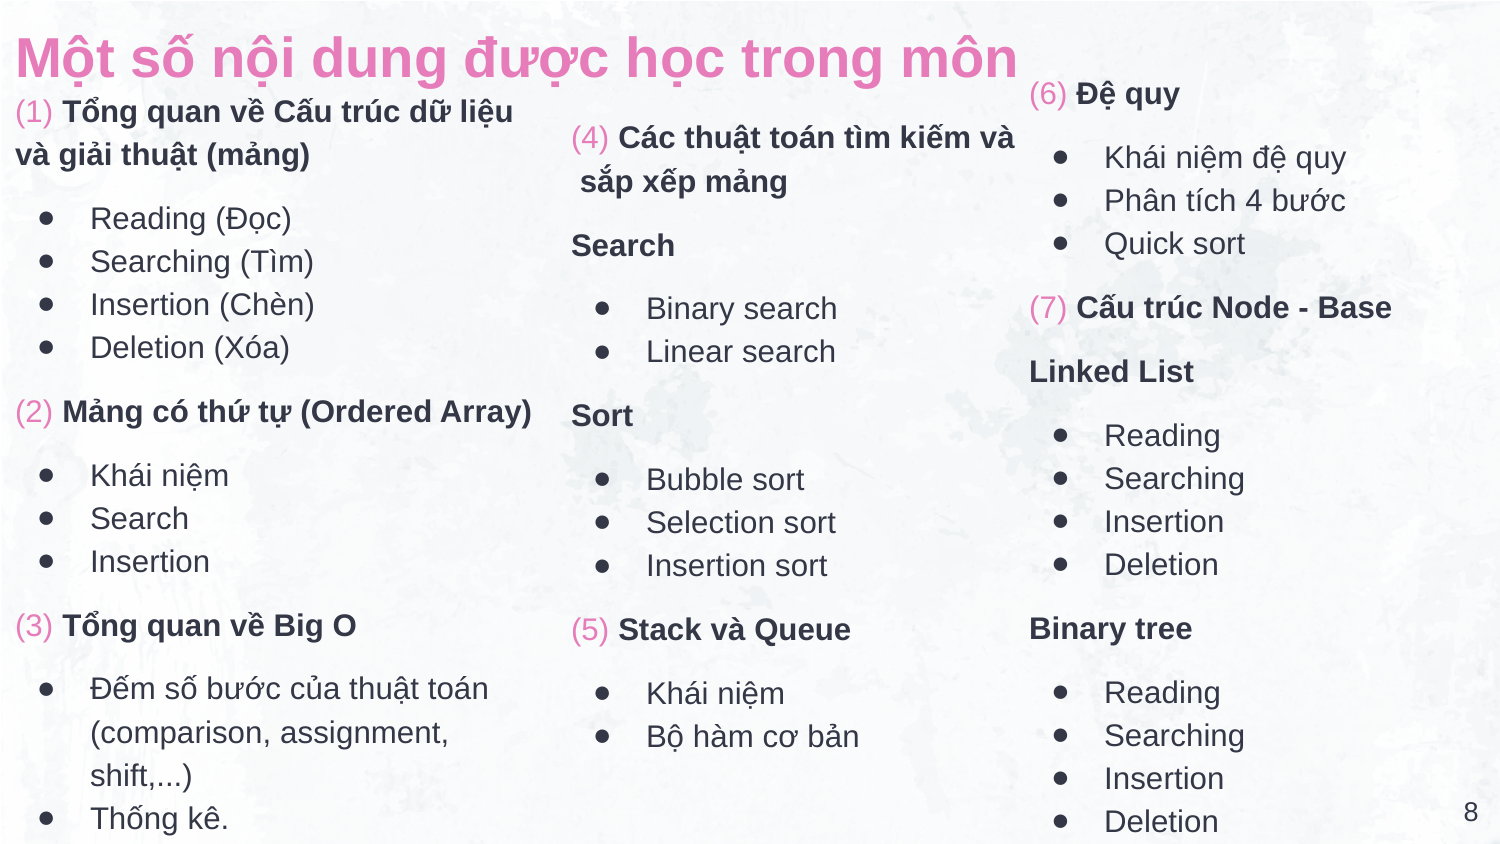

# Một số nội dung được học trong môn
(6) Đệ quy
Khái niệm đệ quy
Phân tích 4 bước
Quick sort
(7) Cấu trúc Node - Base
Linked List
Reading
Searching
Insertion
Deletion
Binary tree
Reading
Searching
Insertion
Deletion

(1) Tổng quan về Cấu trúc dữ liệu và giải thuật (mảng)
Reading (Đọc)
Searching (Tìm)
Insertion (Chèn)
Deletion (Xóa)
(2) Mảng có thứ tự (Ordered Array)
Khái niệm
Search
Insertion
(3) Tổng quan về Big O
Đếm số bước của thuật toán (comparison, assignment, shift,...)
Thống kê.
(4) Các thuật toán tìm kiếm và  sắp xếp mảng
Search
Binary search
Linear search
Sort
Bubble sort
Selection sort
Insertion sort
(5) Stack và Queue
Khái niệm
Bộ hàm cơ bản

8